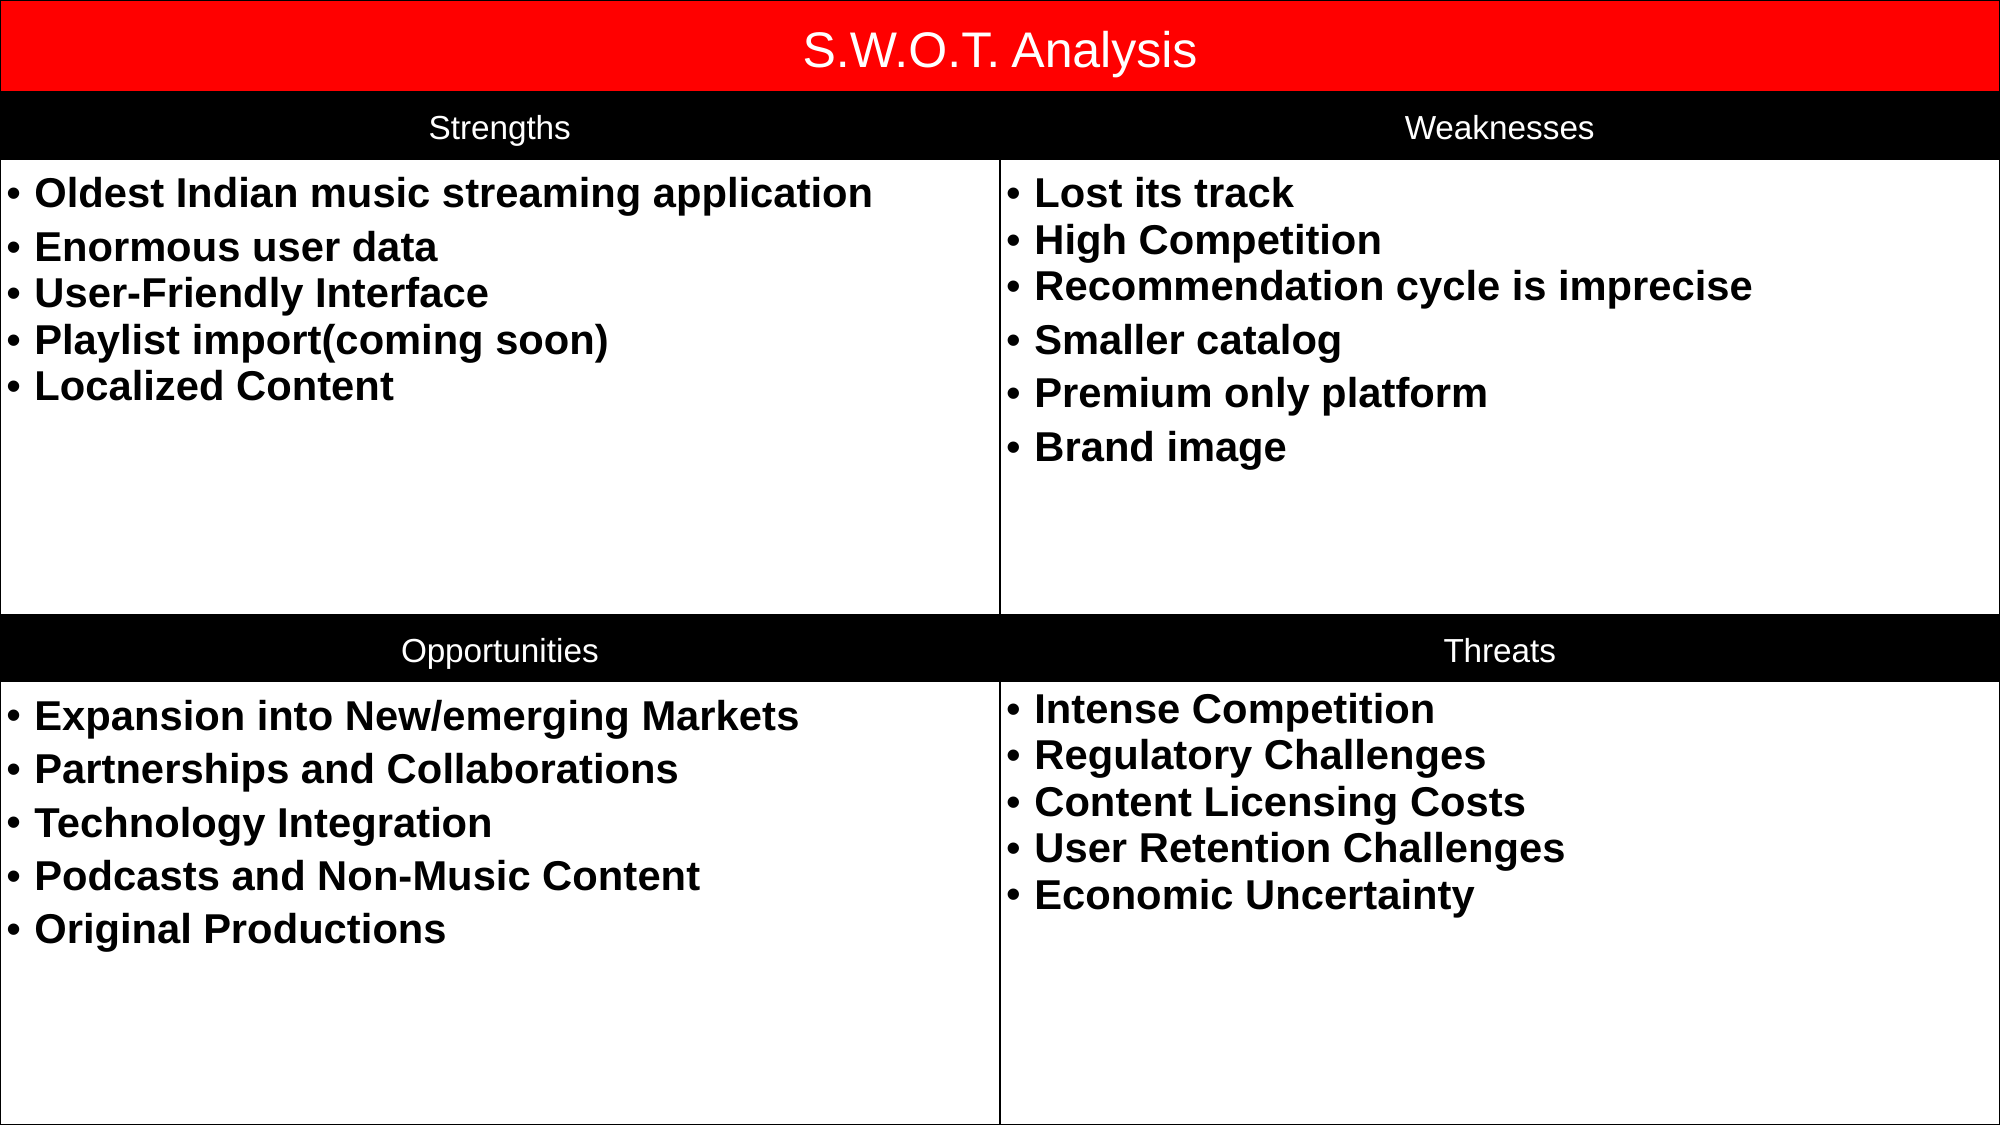

| S.W.O.T. Analysis |  |
| --- | --- |
| Strengths | Weaknesses |
| Oldest Indian music streaming application Enormous user data User-Friendly Interface Playlist import(coming soon) Localized Content | Lost its track High Competition Recommendation cycle is imprecise Smaller catalog Premium only platform Brand image |
| Opportunities | Threats |
| Expansion into New/emerging Markets Partnerships and Collaborations Technology Integration Podcasts and Non-Music Content Original Productions | Intense Competition Regulatory Challenges Content Licensing Costs User Retention Challenges Economic Uncertainty |